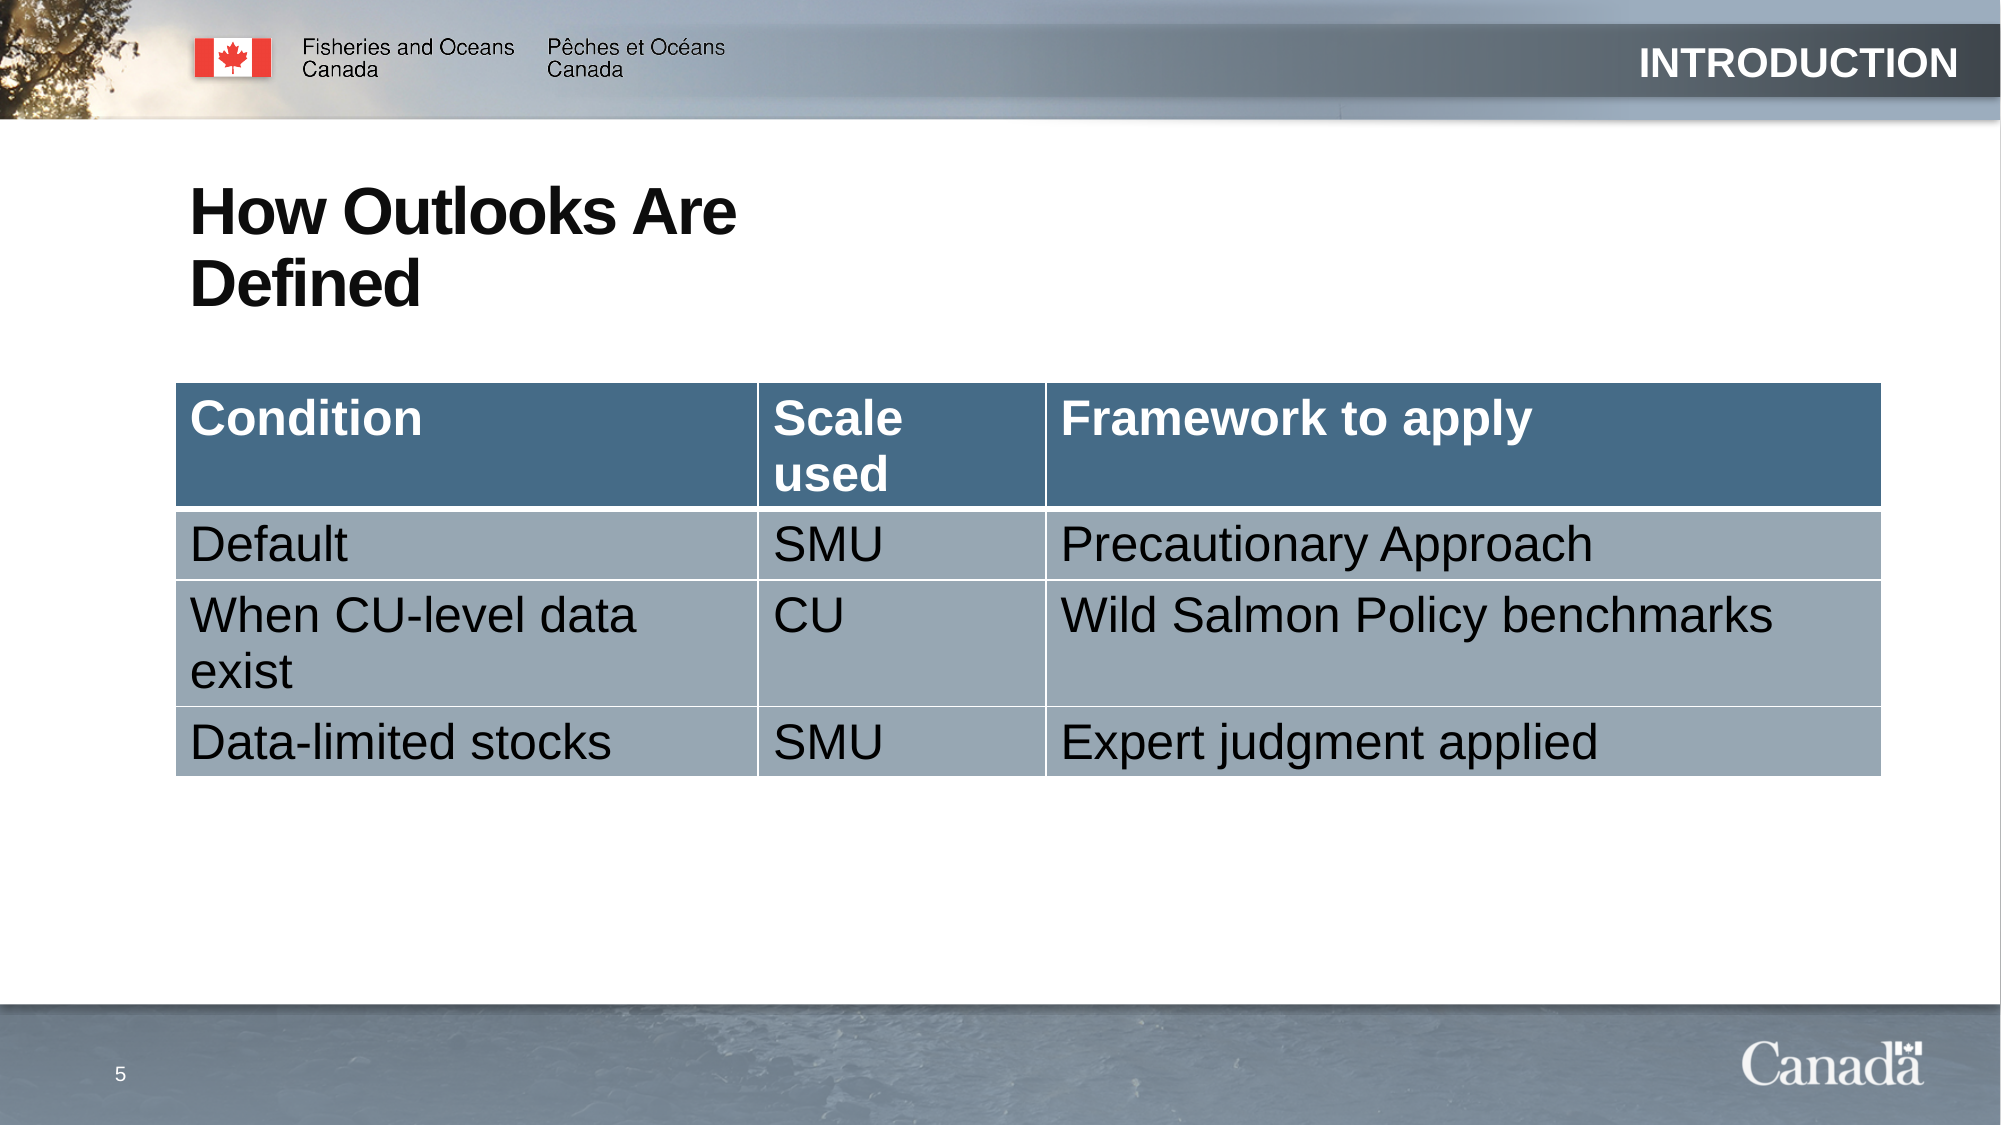

INTRODUCTION

How Outlooks Are Defined
| Condition | Scale used | Framework to apply |
| --- | --- | --- |
| Default | SMU | Precautionary Approach |
| When CU-level data exist | CU | Wild Salmon Policy benchmarks |
| Data-limited stocks | SMU | Expert judgment applied |
5